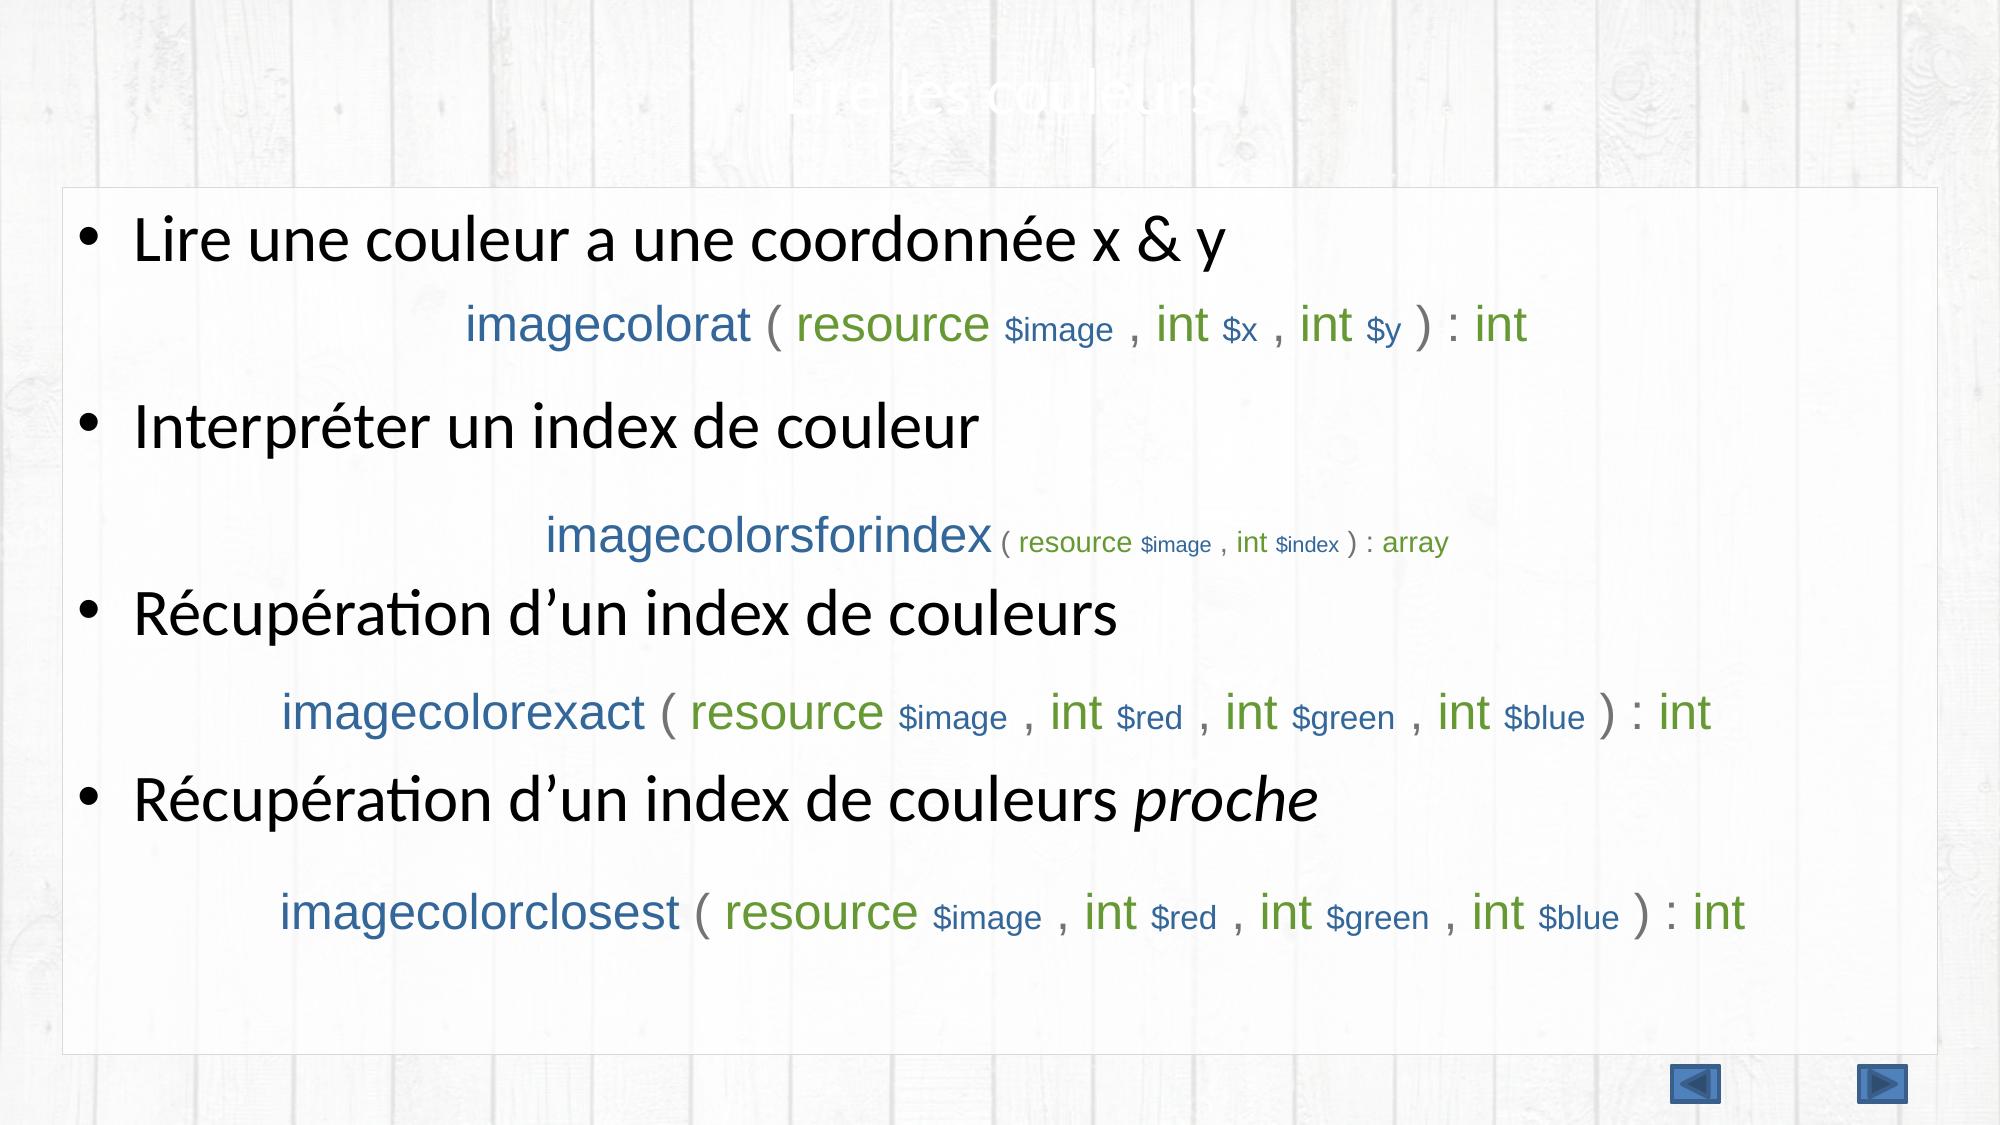

# Lire les couleurs
Lire une couleur a une coordonnée x & y

Interpréter un index de couleur

Récupération d’un index de couleurs

Récupération d’un index de couleurs proche

imagecolorat ( resource $image , int $x , int $y ) : int
imagecolorsforindex ( resource $image , int $index ) : array
imagecolorexact ( resource $image , int $red , int $green , int $blue ) : int
imagecolorclosest ( resource $image , int $red , int $green , int $blue ) : int